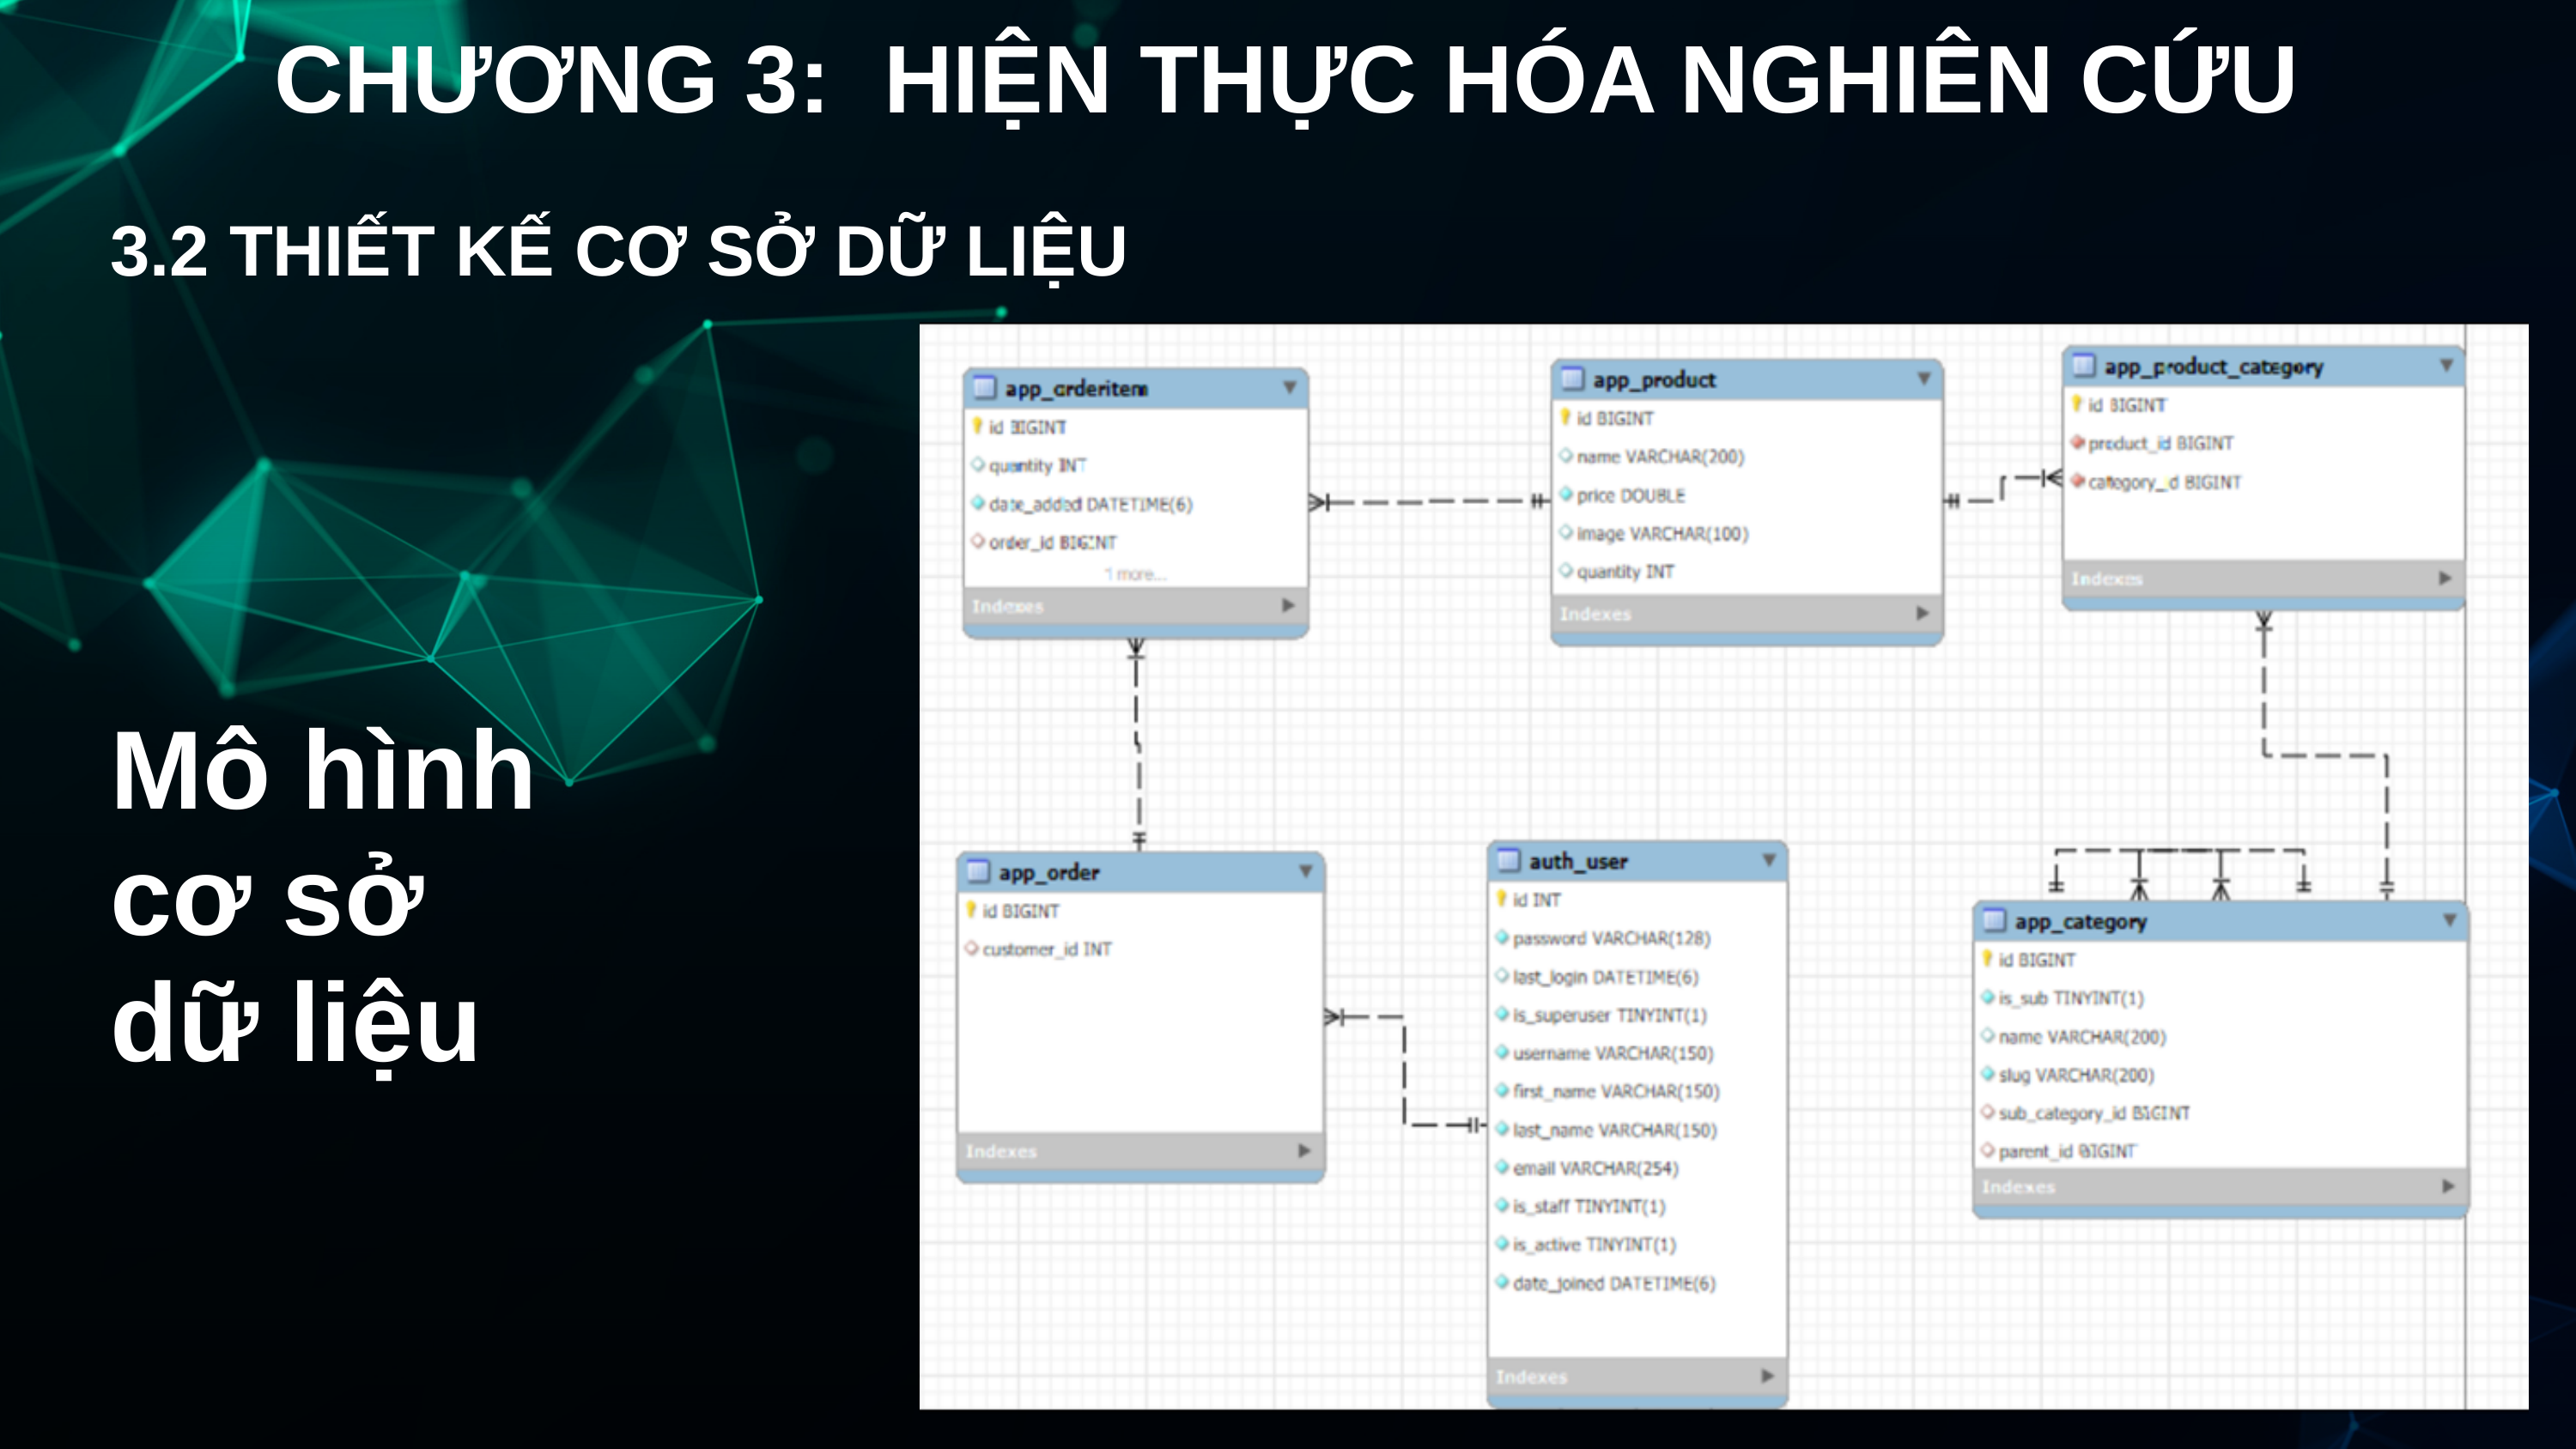

CHƯƠNG 3:  HIỆN THỰC HÓA NGHIÊN CỨU
3.2 THIẾT KẾ CƠ SỞ DỮ LIỆU

Mô hình cơ sở dữ liệu